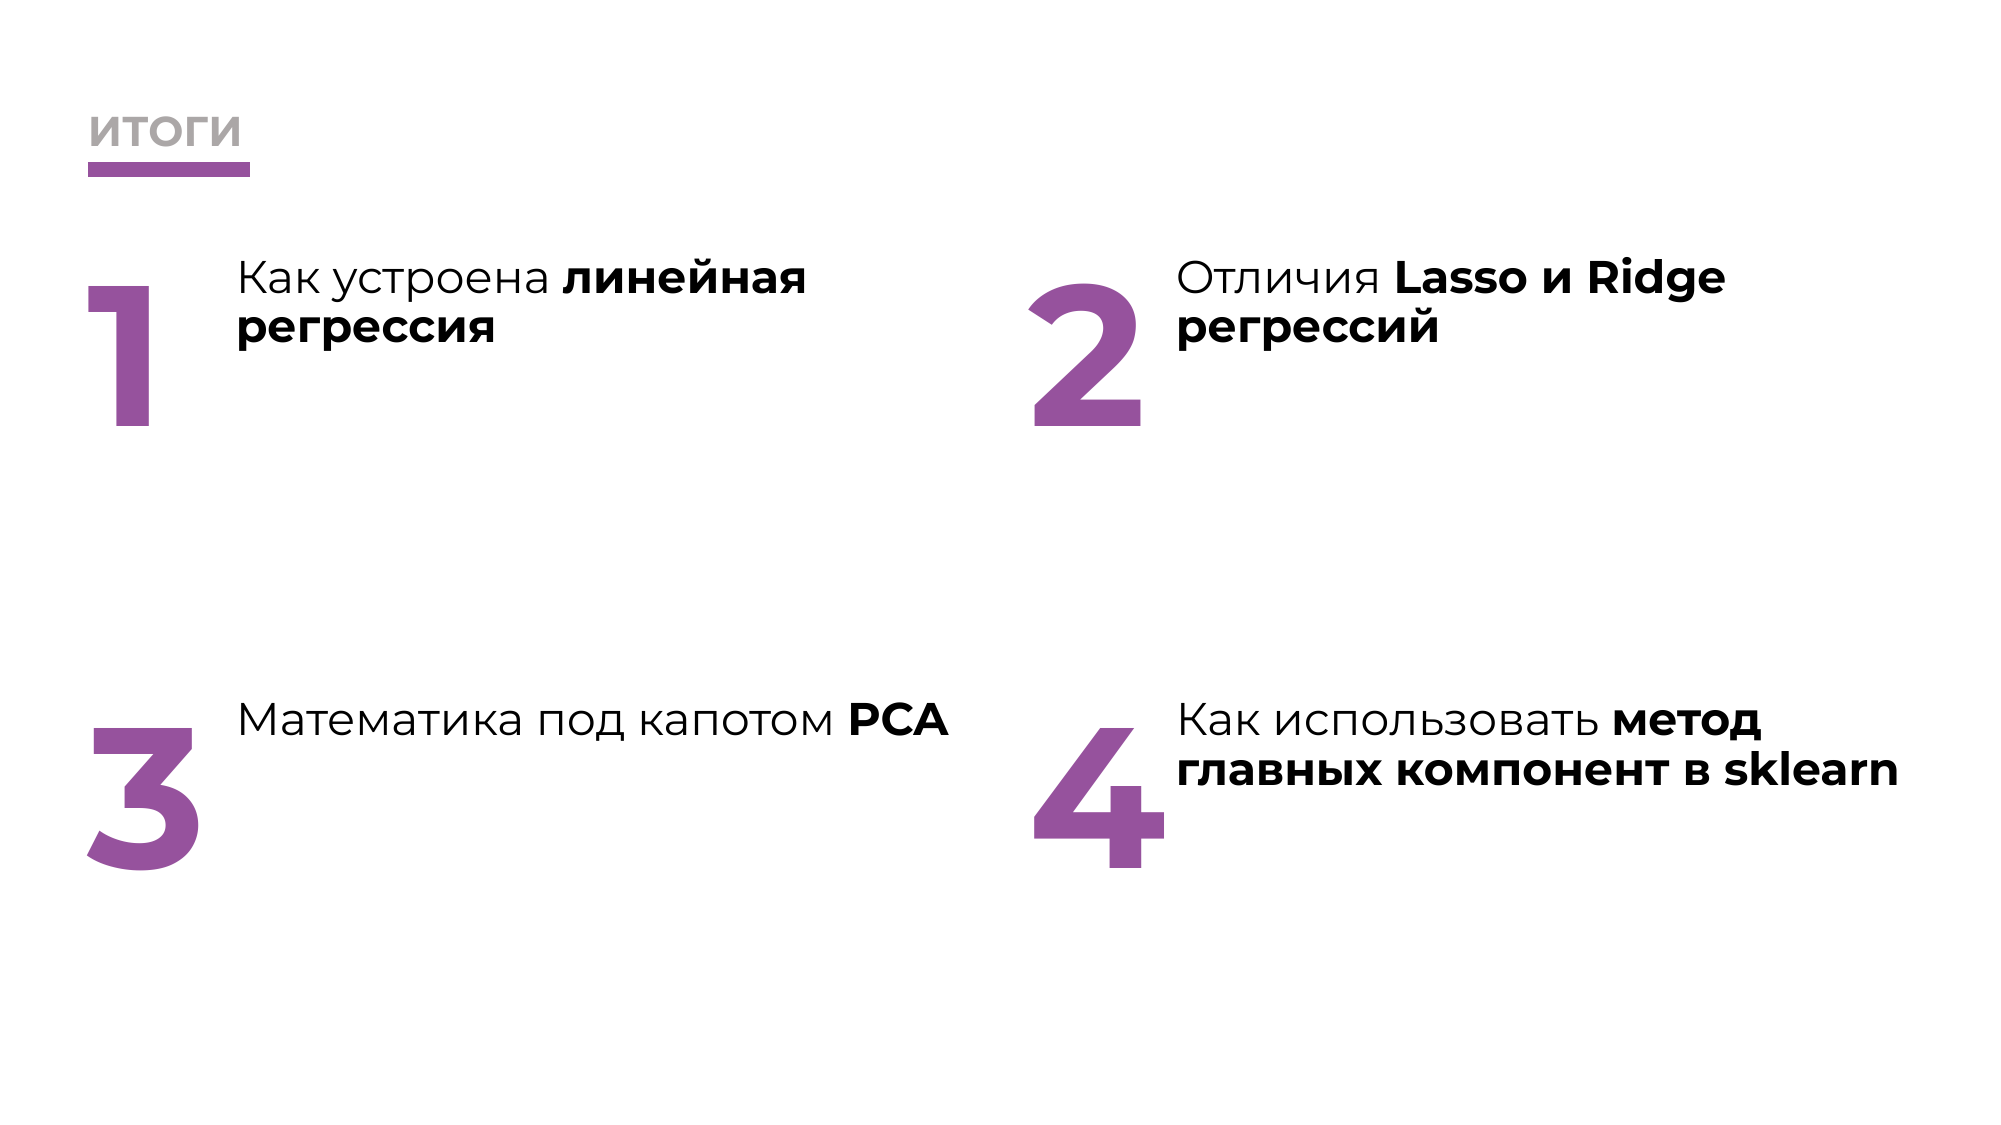

ИТОГИ
1
2
Как устроена линейная регрессия
Отличия Lasso и Ridge регрессий
3
Математика под капотом PCA
4
Как использовать метод главных компонент в sklearn